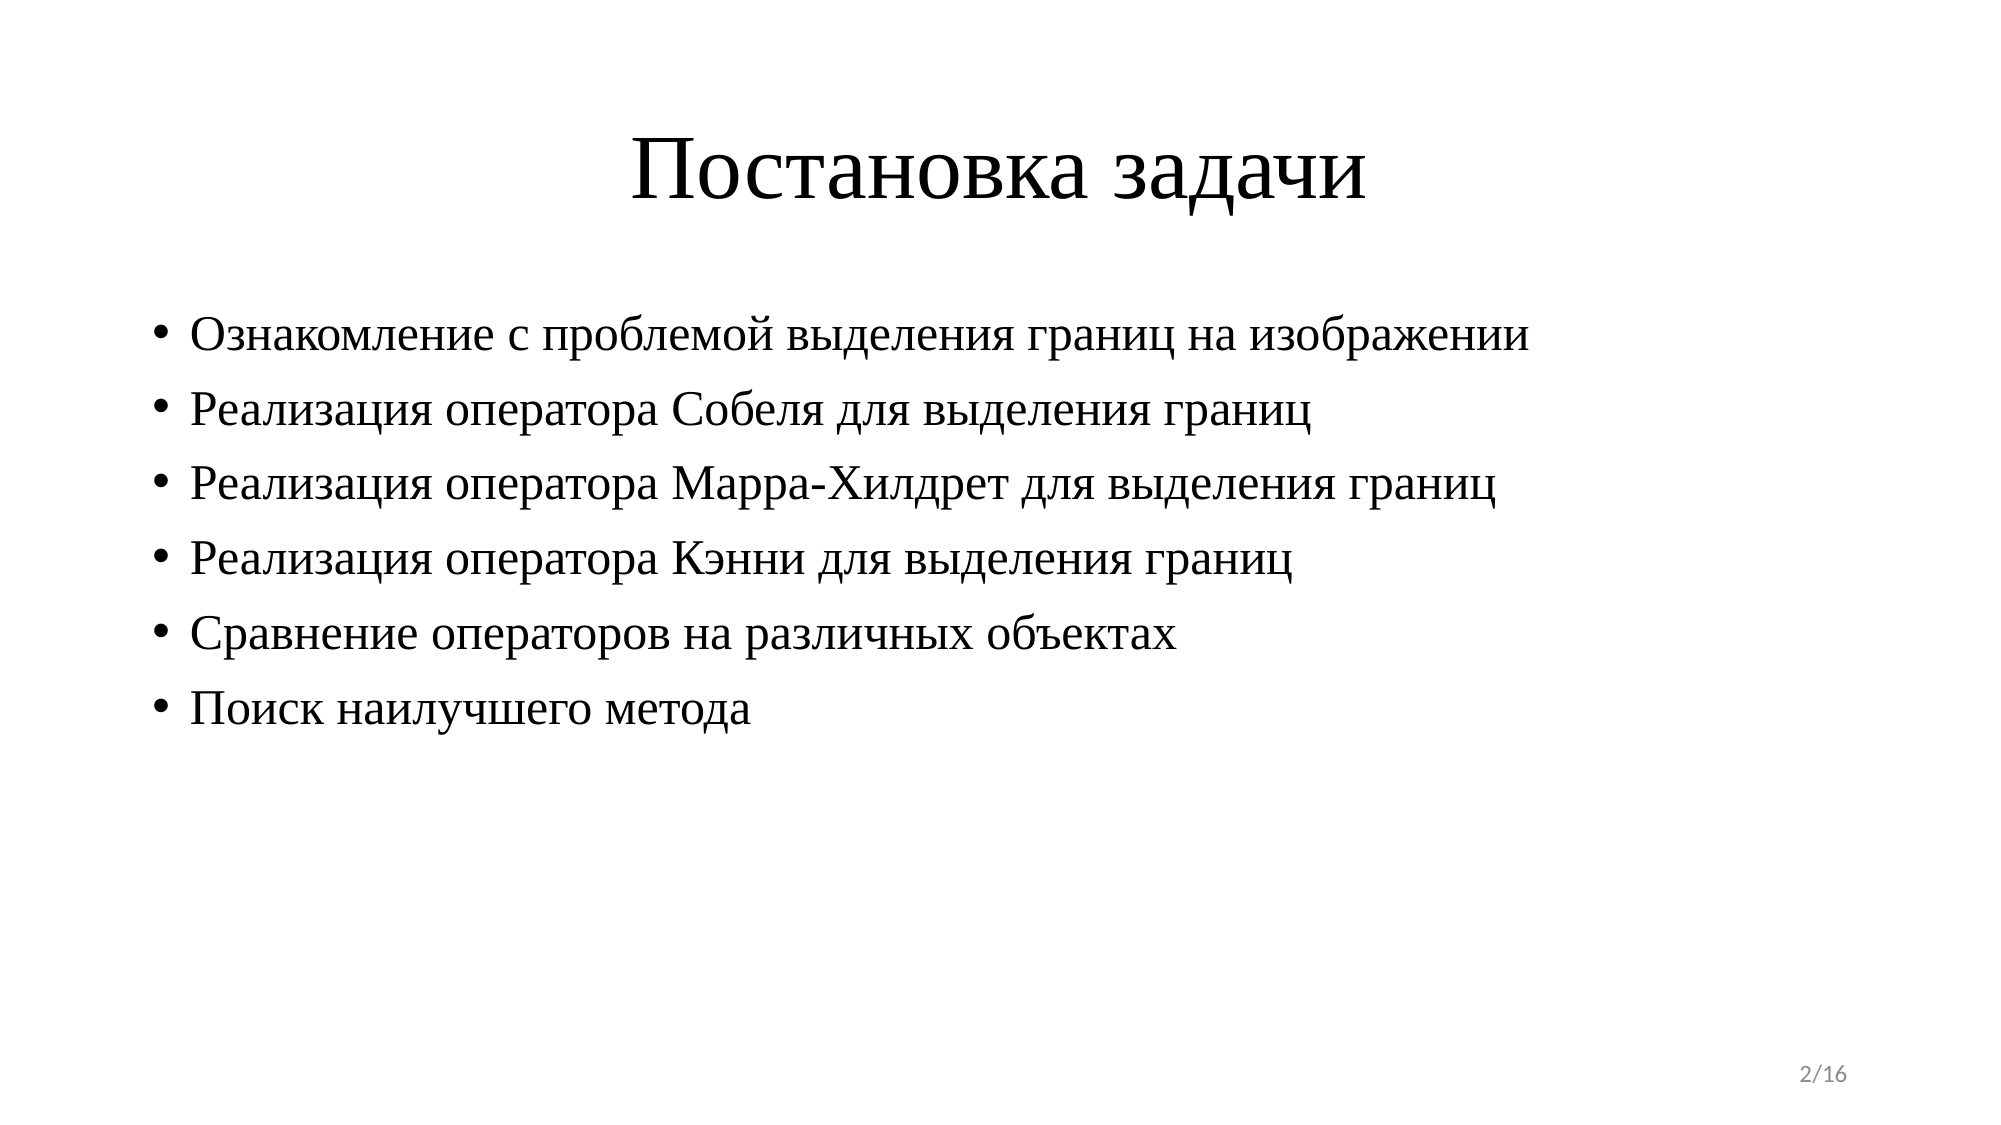

# Постановка задачи
Ознакомление с проблемой выделения границ на изображении
Реализация оператора Собеля для выделения границ
Реализация оператора Марра-Хилдрет для выделения границ
Реализация оператора Кэнни для выделения границ
Сравнение операторов на различных объектах
Поиск наилучшего метода

2/16